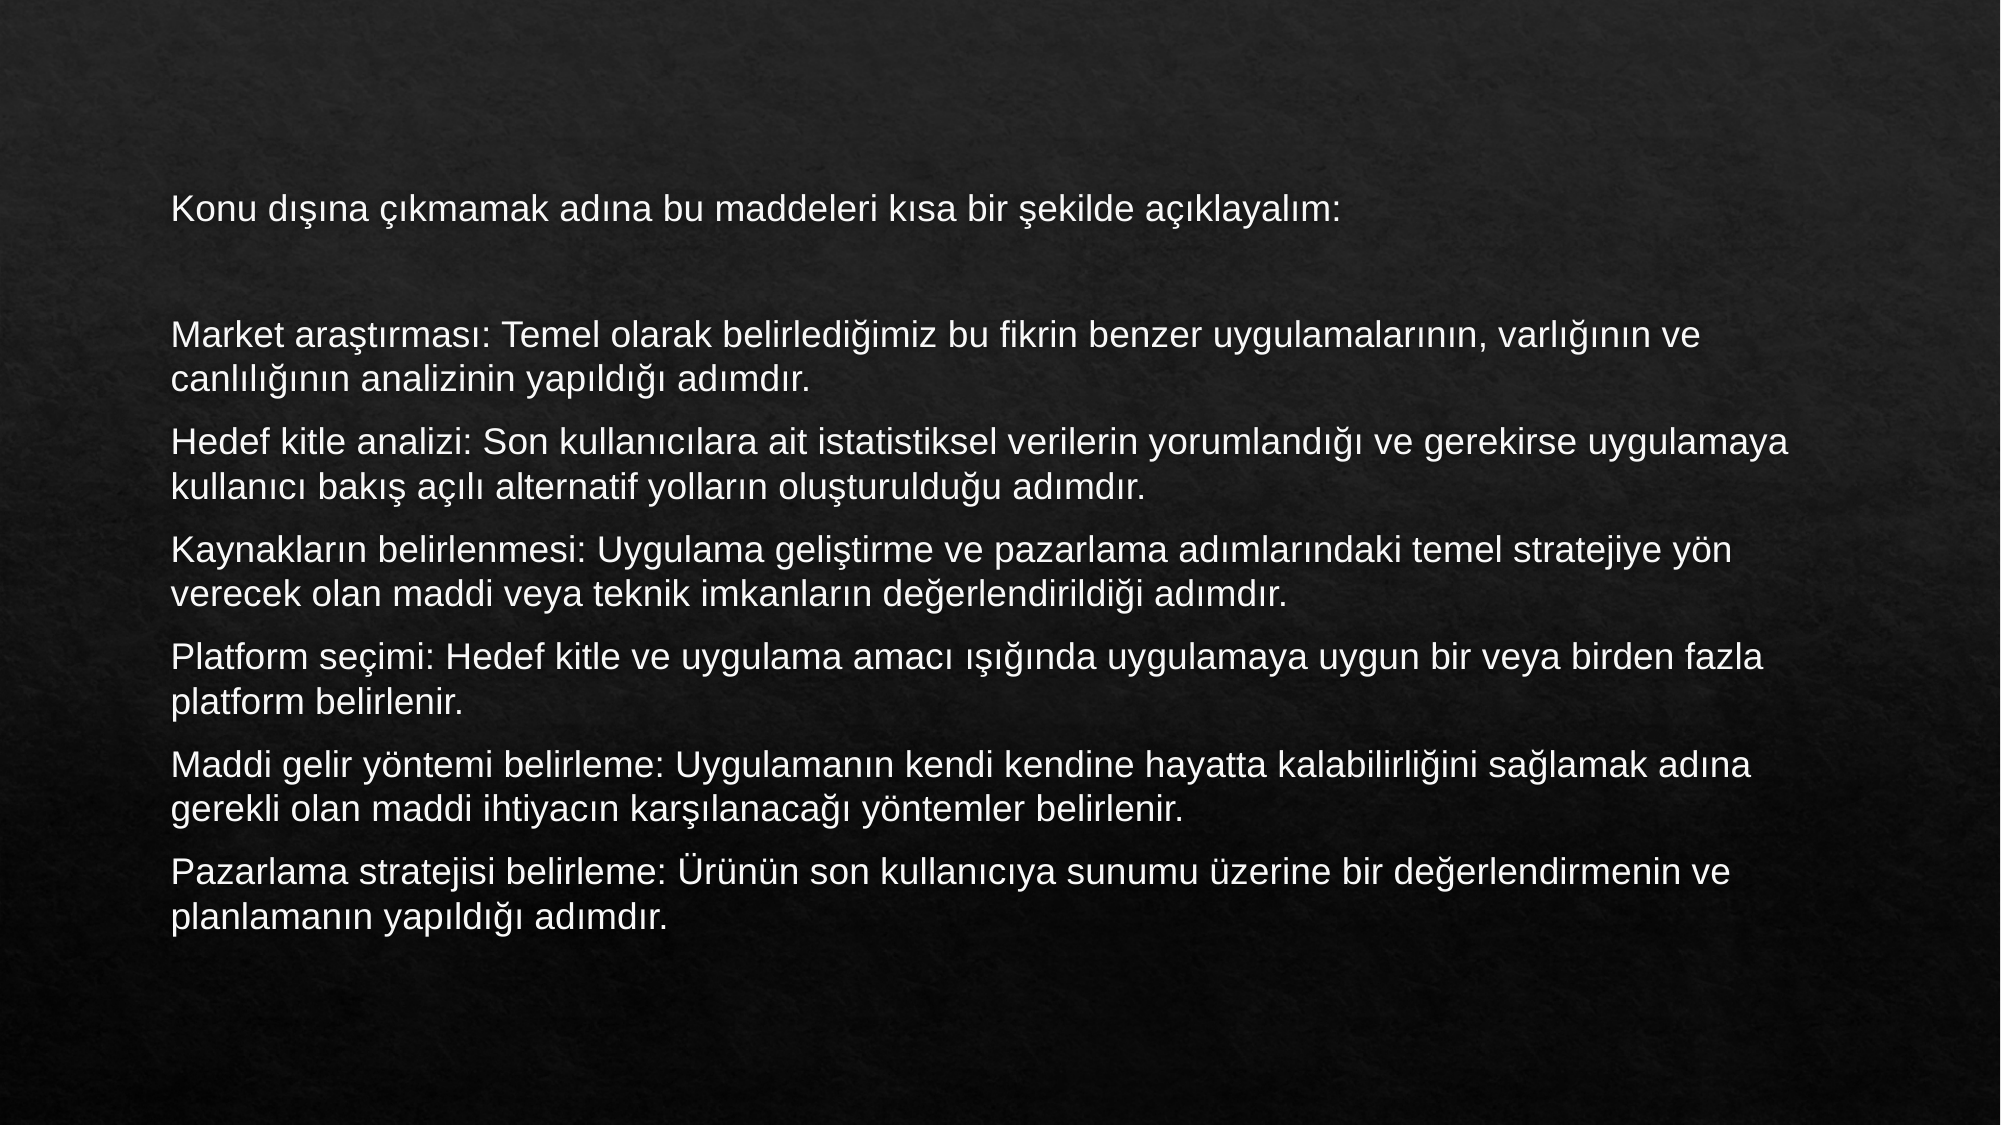

Konu dışına çıkmamak adına bu maddeleri kısa bir şekilde açıklayalım:

Market araştırması: Temel olarak belirlediğimiz bu fikrin benzer uygulamalarının, varlığının ve canlılığının analizinin yapıldığı adımdır.
Hedef kitle analizi: Son kullanıcılara ait istatistiksel verilerin yorumlandığı ve gerekirse uygulamaya kullanıcı bakış açılı alternatif yolların oluşturulduğu adımdır.
Kaynakların belirlenmesi: Uygulama geliştirme ve pazarlama adımlarındaki temel stratejiye yön verecek olan maddi veya teknik imkanların değerlendirildiği adımdır.
Platform seçimi: Hedef kitle ve uygulama amacı ışığında uygulamaya uygun bir veya birden fazla platform belirlenir.
Maddi gelir yöntemi belirleme: Uygulamanın kendi kendine hayatta kalabilirliğini sağlamak adına gerekli olan maddi ihtiyacın karşılanacağı yöntemler belirlenir.
Pazarlama stratejisi belirleme: Ürünün son kullanıcıya sunumu üzerine bir değerlendirmenin ve planlamanın yapıldığı adımdır.